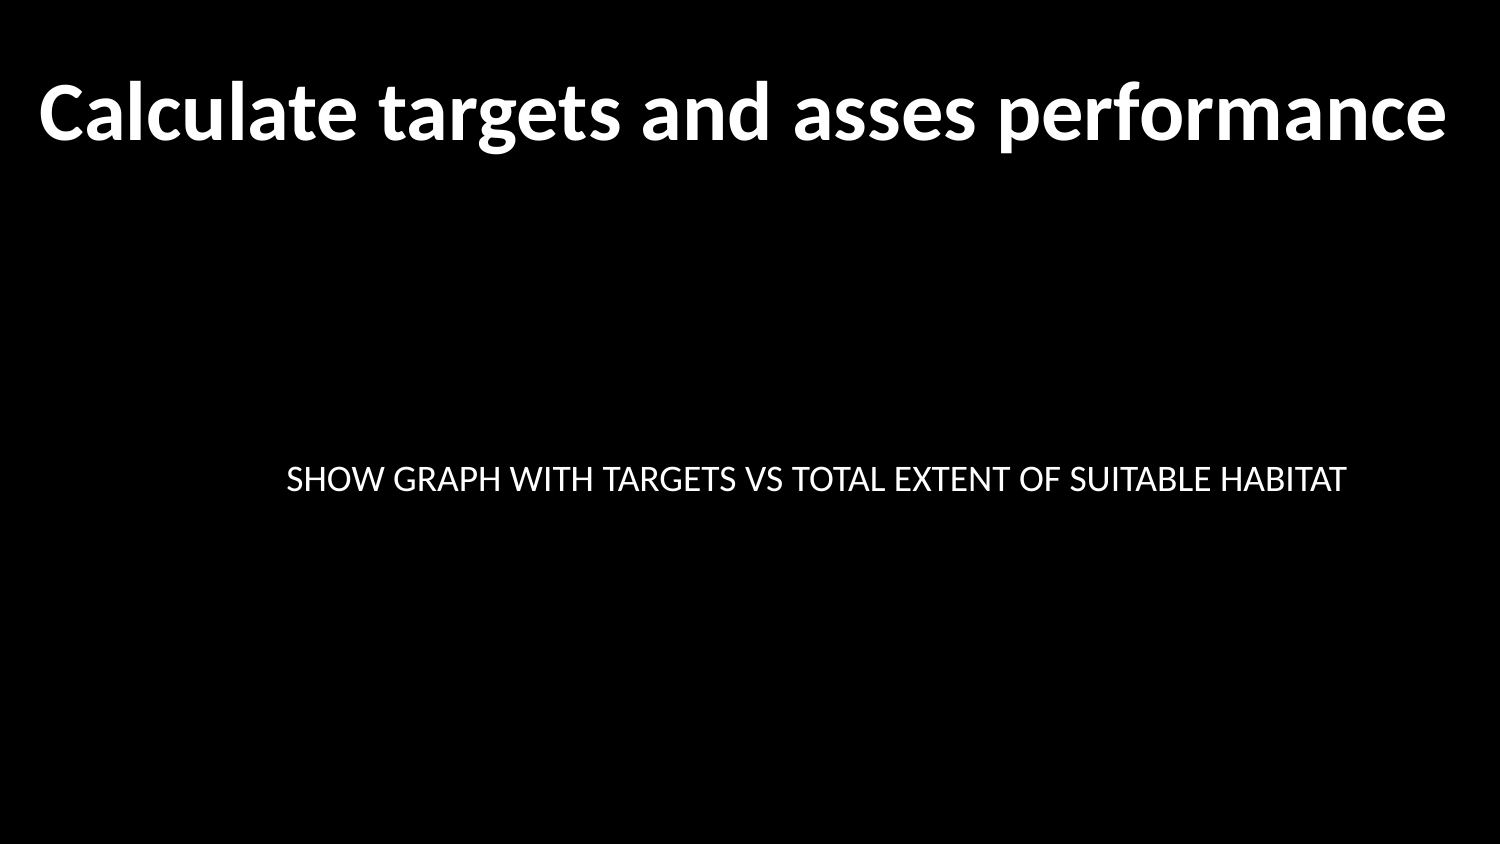

# Calculate targets and asses performance
SHOW GRAPH WITH TARGETS VS TOTAL EXTENT OF SUITABLE HABITAT